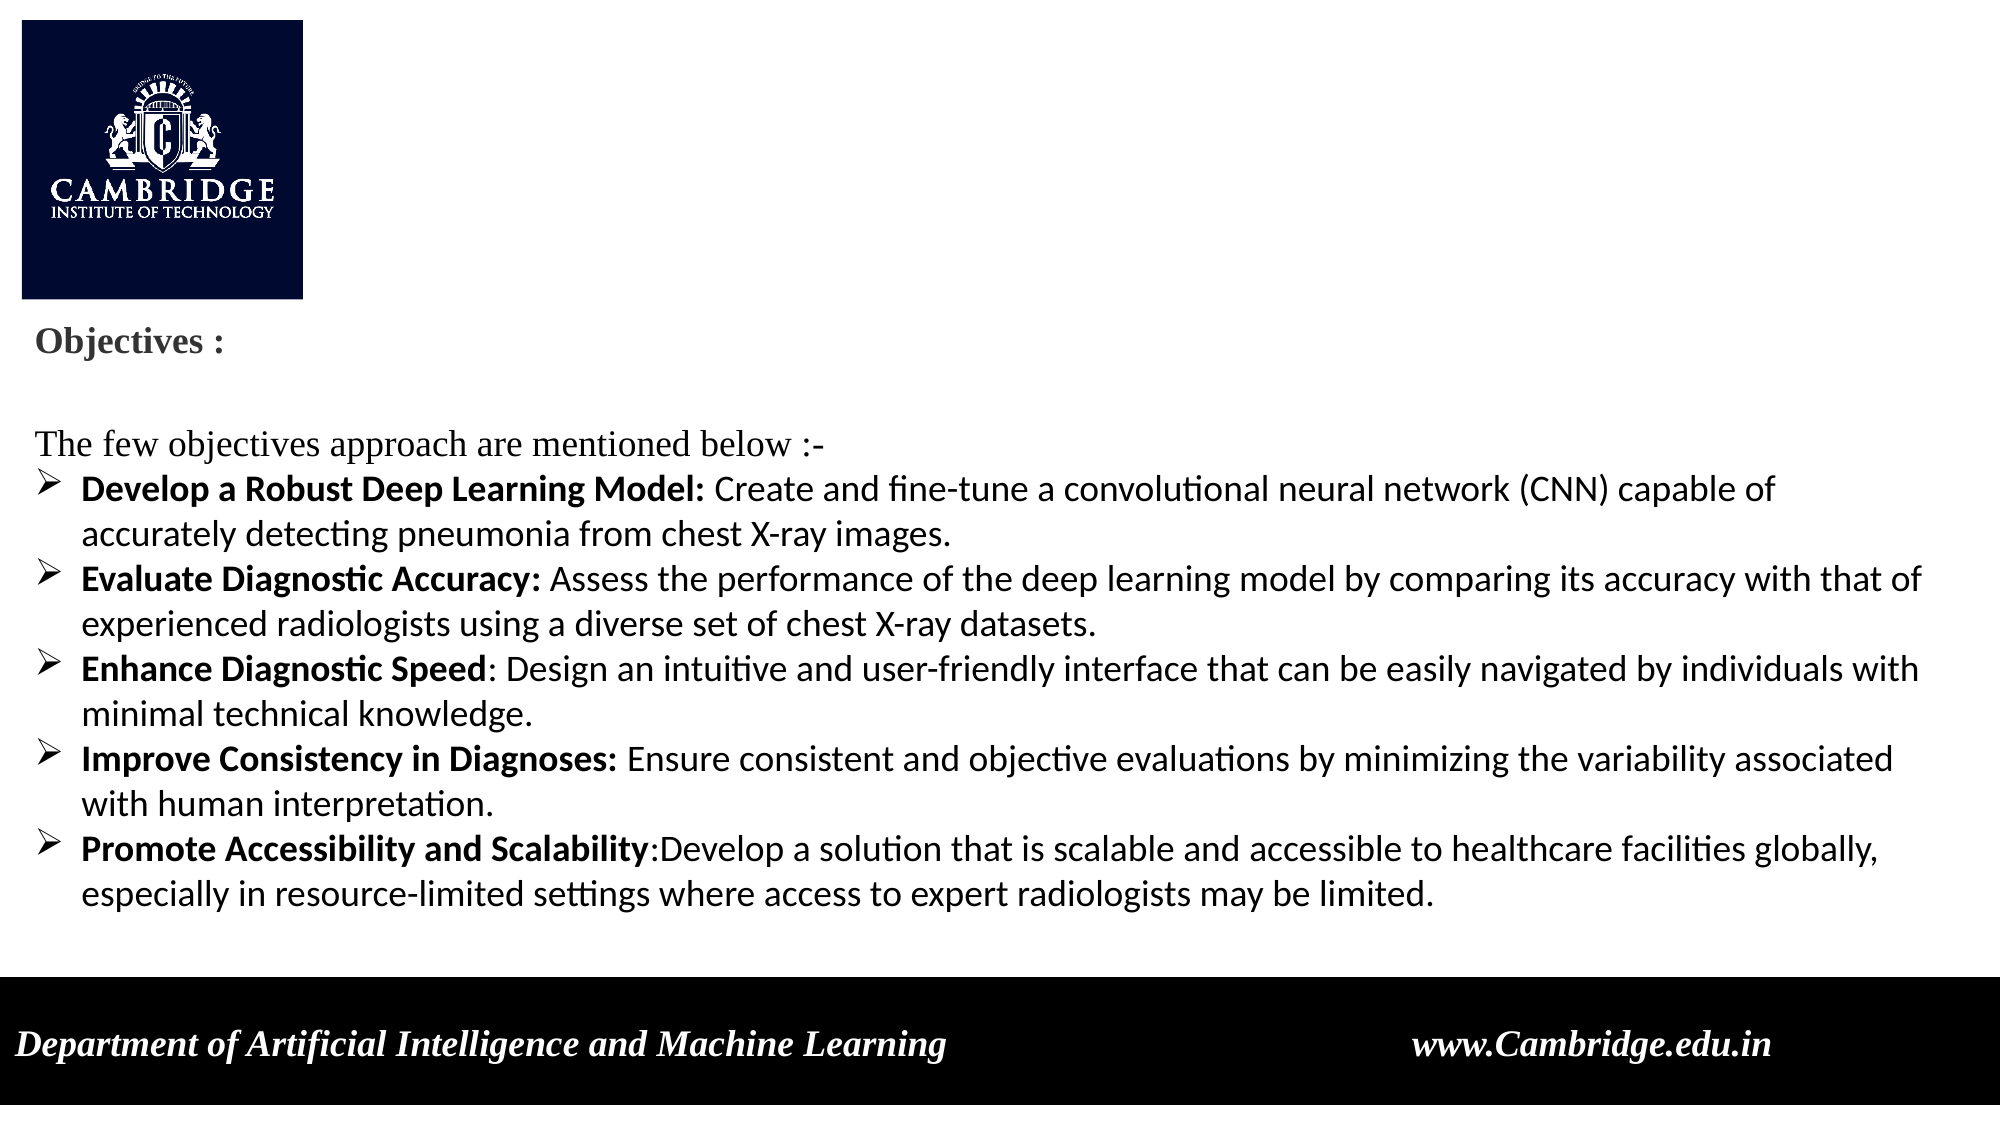

Objectives :

The few objectives approach are mentioned below :-
Develop a Robust Deep Learning Model: Create and fine-tune a convolutional neural network (CNN) capable of accurately detecting pneumonia from chest X-ray images.
Evaluate Diagnostic Accuracy: Assess the performance of the deep learning model by comparing its accuracy with that of experienced radiologists using a diverse set of chest X-ray datasets.
Enhance Diagnostic Speed: Design an intuitive and user-friendly interface that can be easily navigated by individuals with minimal technical knowledge.
Improve Consistency in Diagnoses: Ensure consistent and objective evaluations by minimizing the variability associated with human interpretation.
Promote Accessibility and Scalability:Develop a solution that is scalable and accessible to healthcare facilities globally, especially in resource-limited settings where access to expert radiologists may be limited.
Department of Artificial Intelligence and Machine Learning                                                 www.Cambridge.edu.in